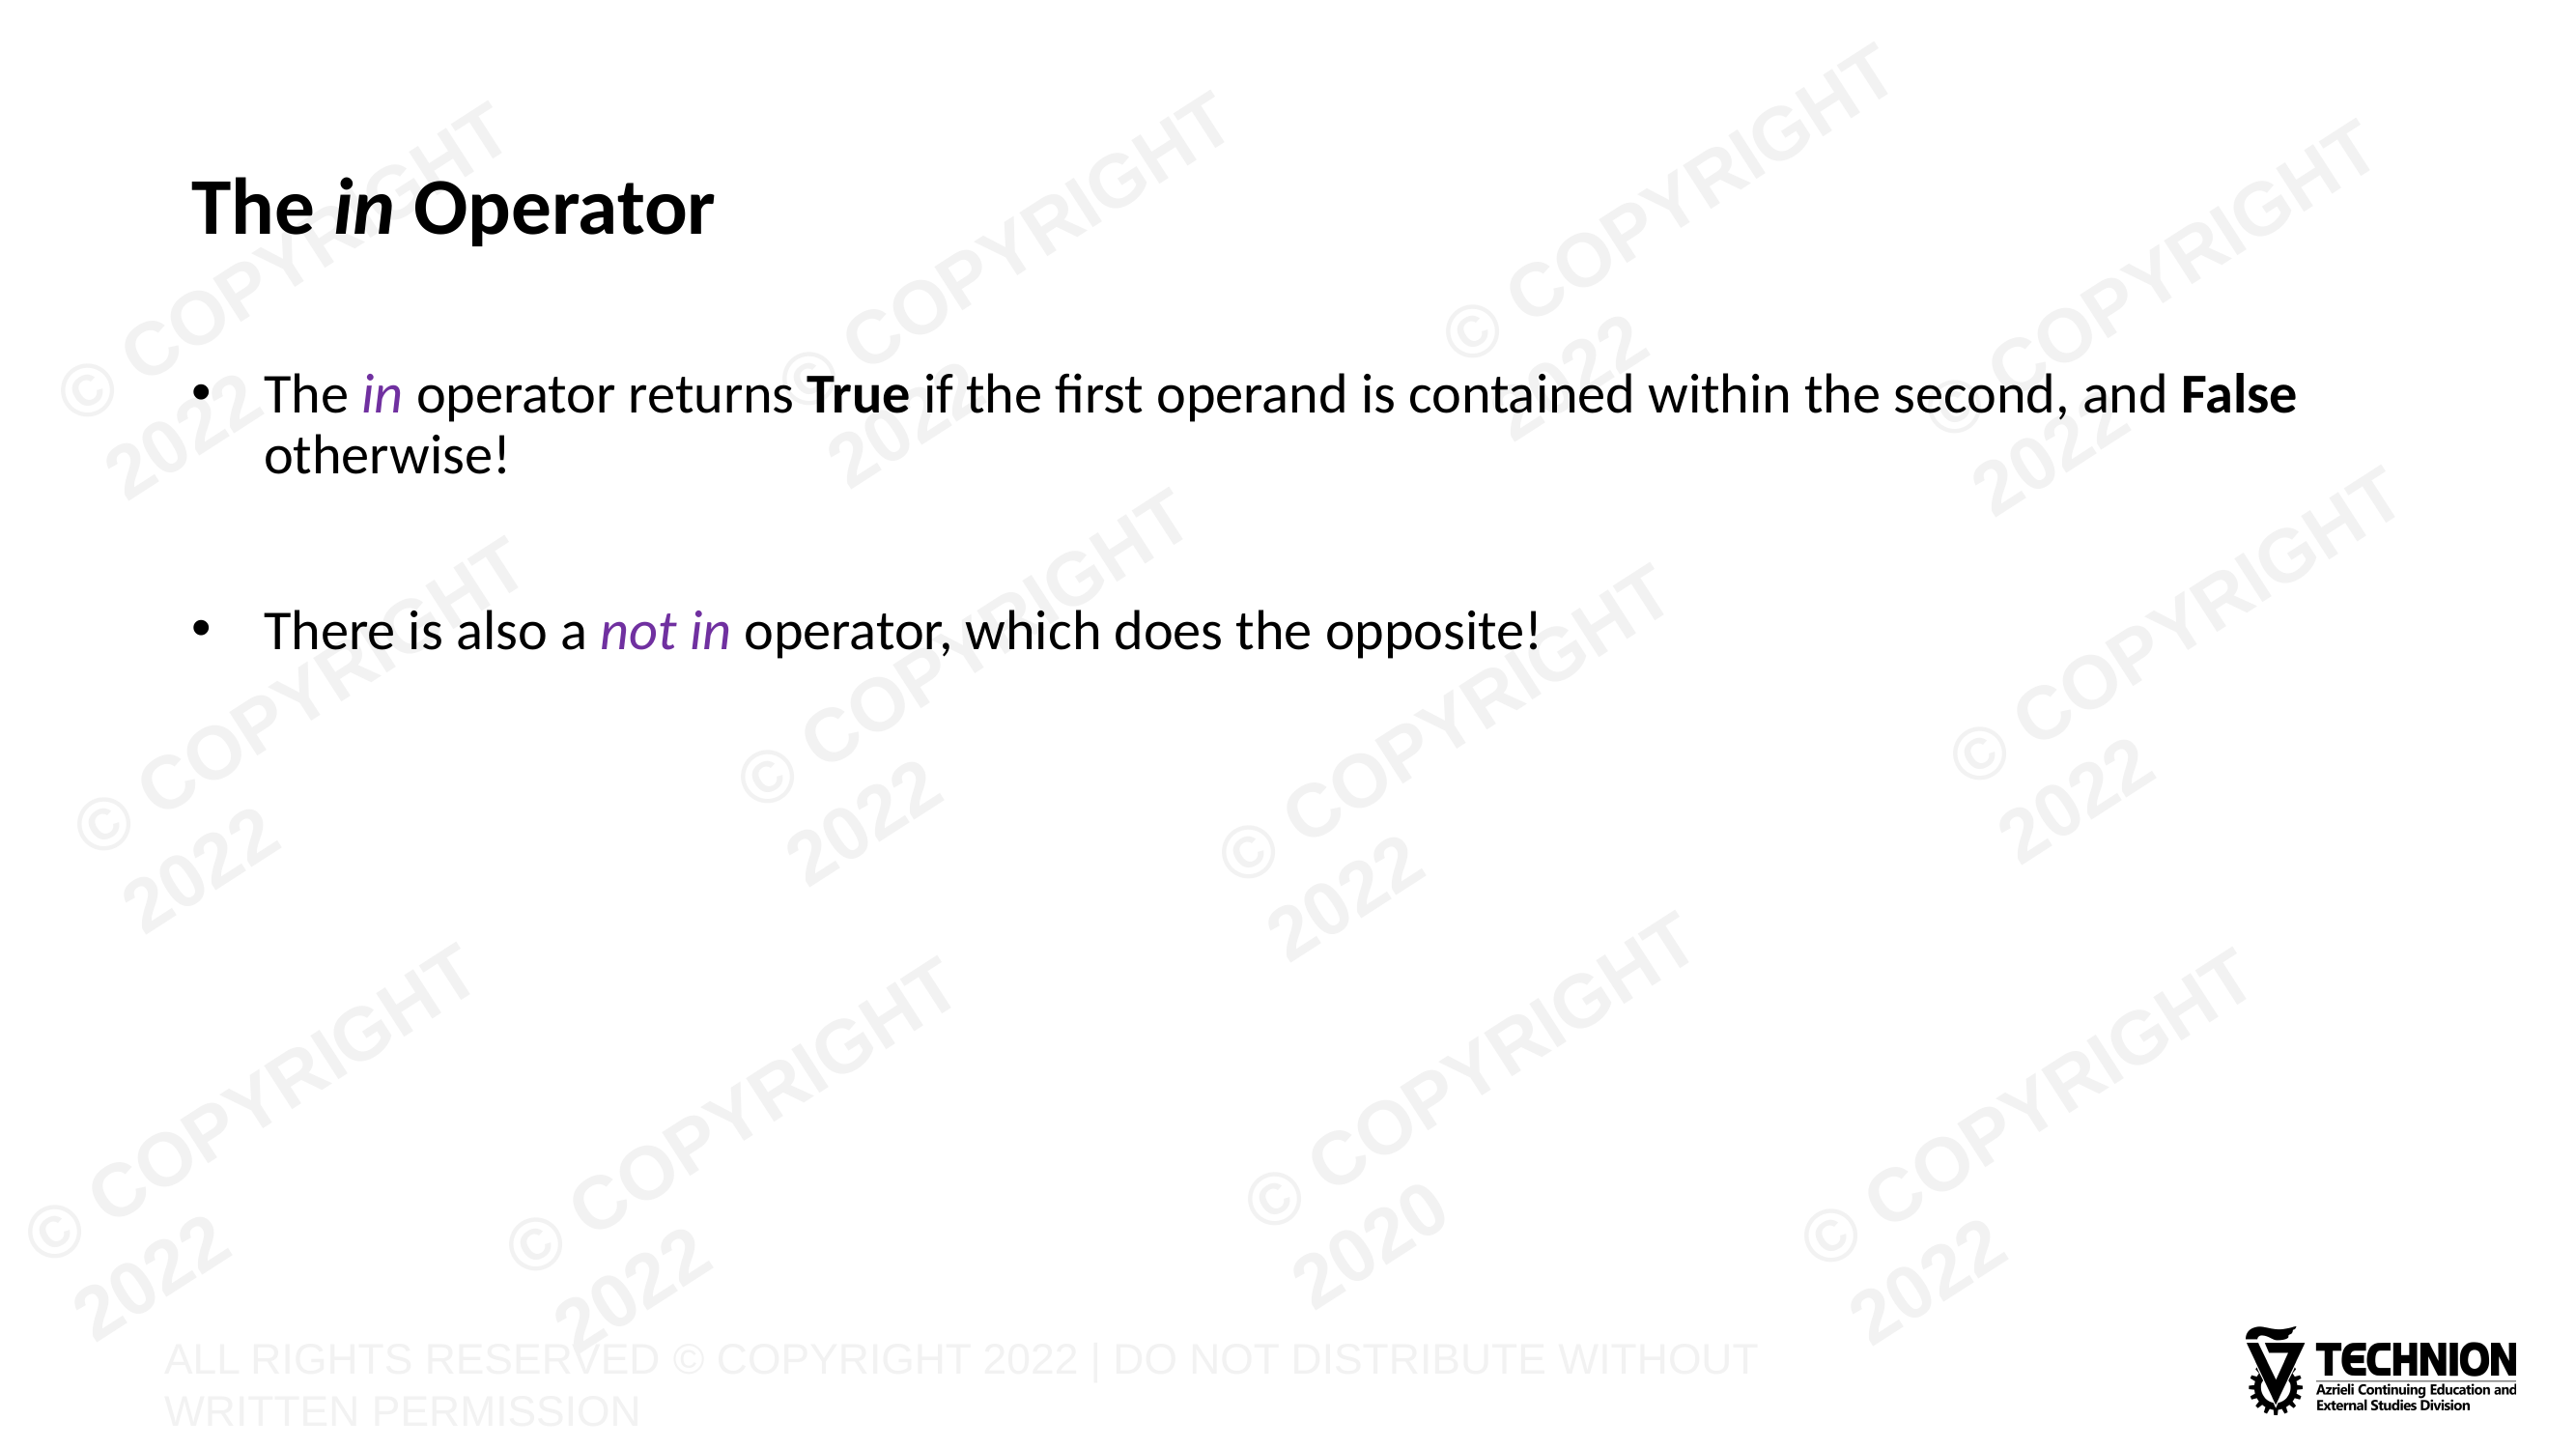

# The in Operator
The in operator returns True if the first operand is contained within the second, and False otherwise!

There is also a not in operator, which does the opposite!